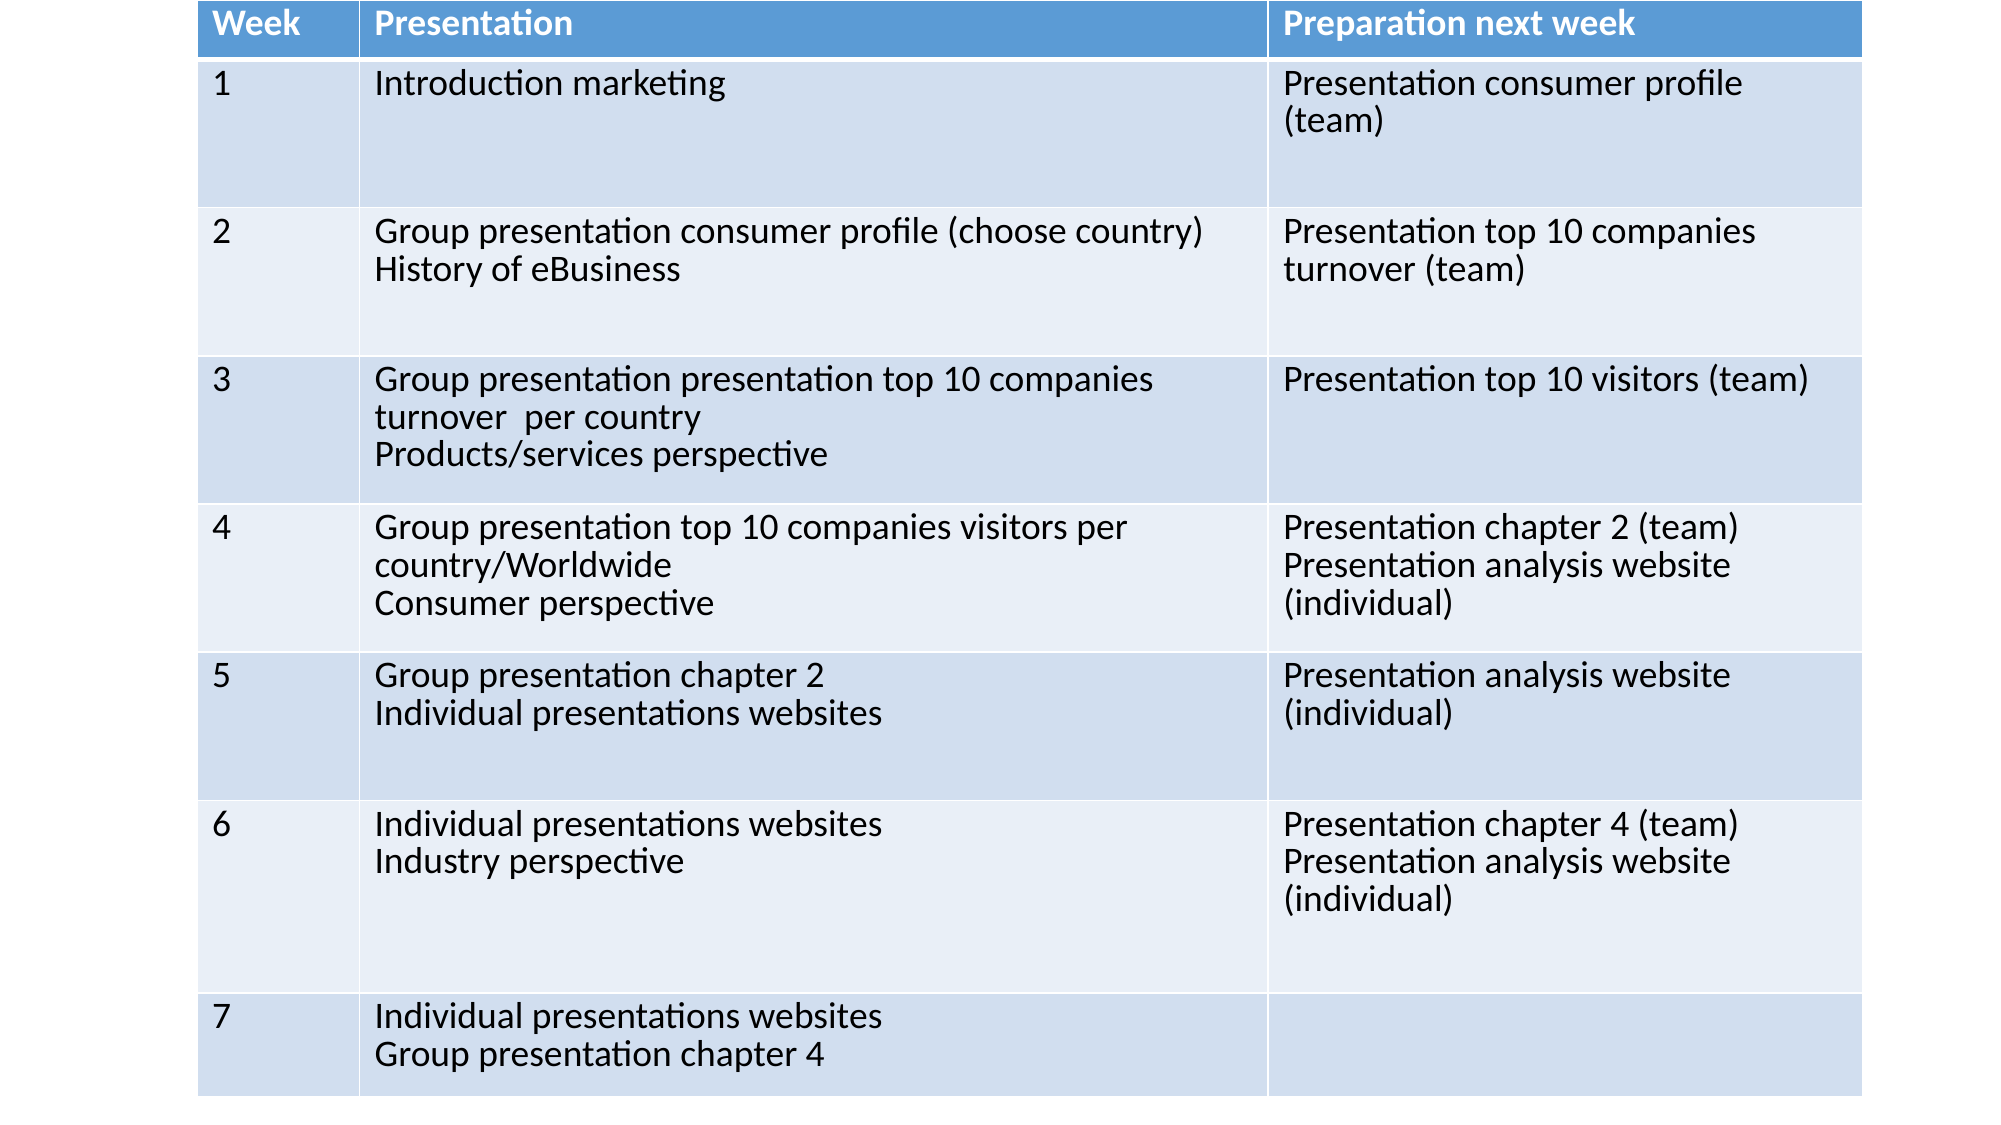

| Week | Presentation | Preparation next week |
| --- | --- | --- |
| 1 | Introduction marketing | Presentation consumer profile (team) |
| 2 | Group presentation consumer profile (choose country) History of eBusiness | Presentation top 10 companies turnover (team) |
| 3 | Group presentation presentation top 10 companies turnover per country Products/services perspective | Presentation top 10 visitors (team) |
| 4 | Group presentation top 10 companies visitors per country/Worldwide Consumer perspective | Presentation chapter 2 (team) Presentation analysis website (individual) |
| 5 | Group presentation chapter 2 Individual presentations websites | Presentation analysis website (individual) |
| 6 | Individual presentations websites Industry perspective | Presentation chapter 4 (team) Presentation analysis website (individual) |
| 7 | Individual presentations websites Group presentation chapter 4 |  |